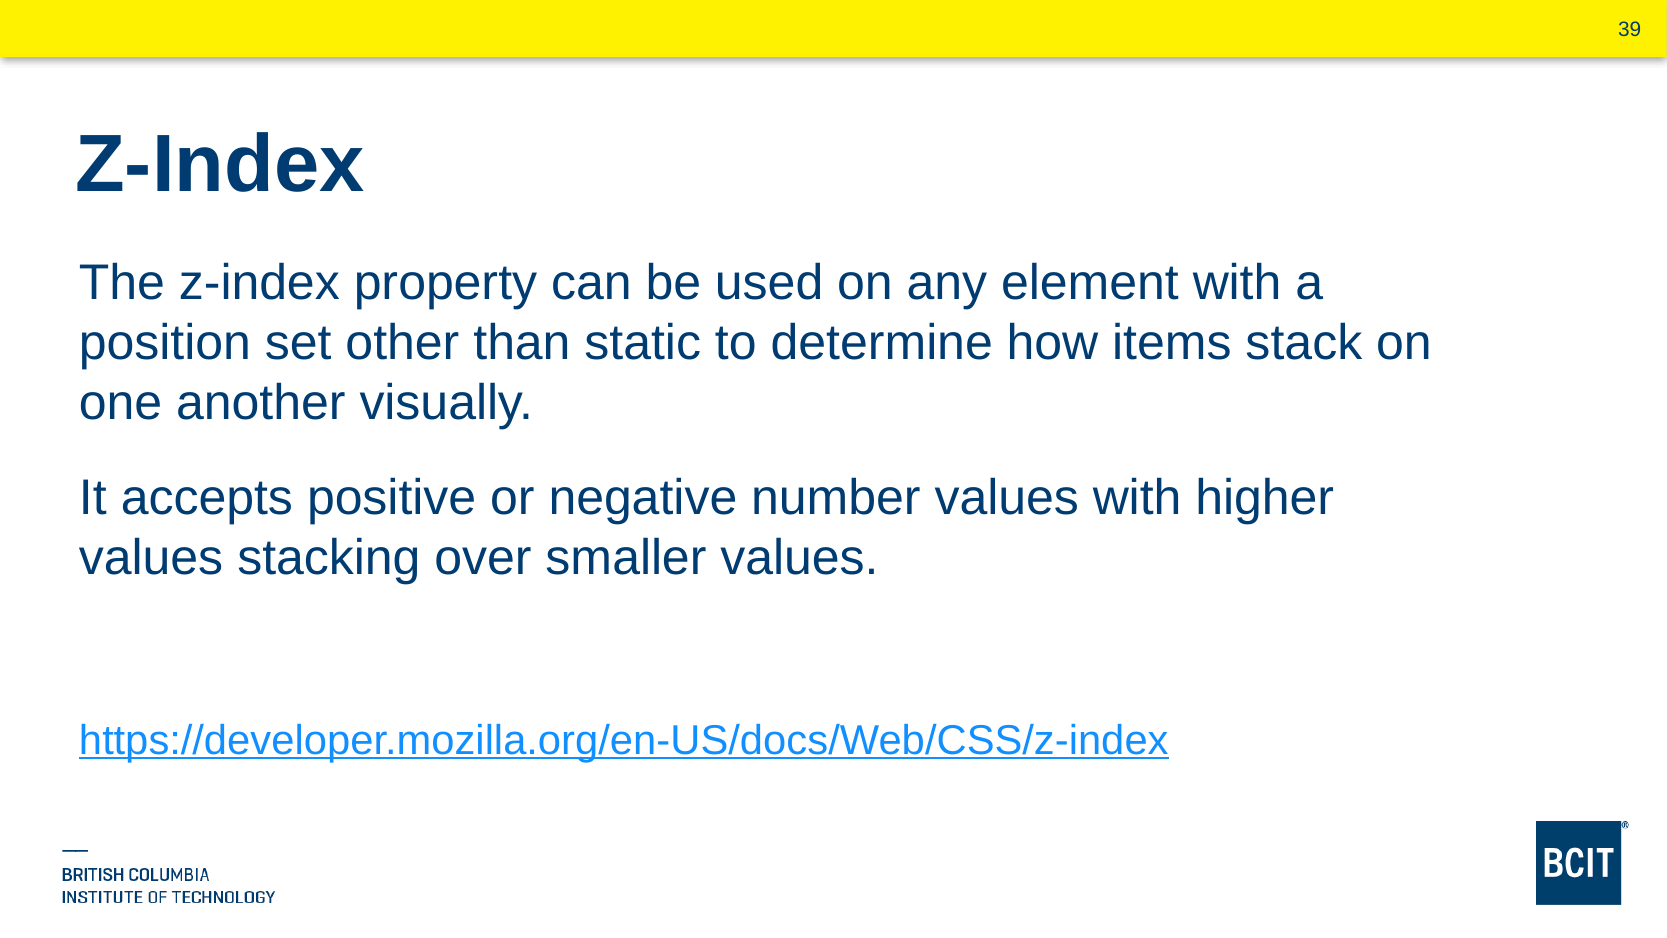

# Z-Index
The z-index property can be used on any element with a position set other than static to determine how items stack on one another visually.
It accepts positive or negative number values with higher values stacking over smaller values.

https://developer.mozilla.org/en-US/docs/Web/CSS/z-index